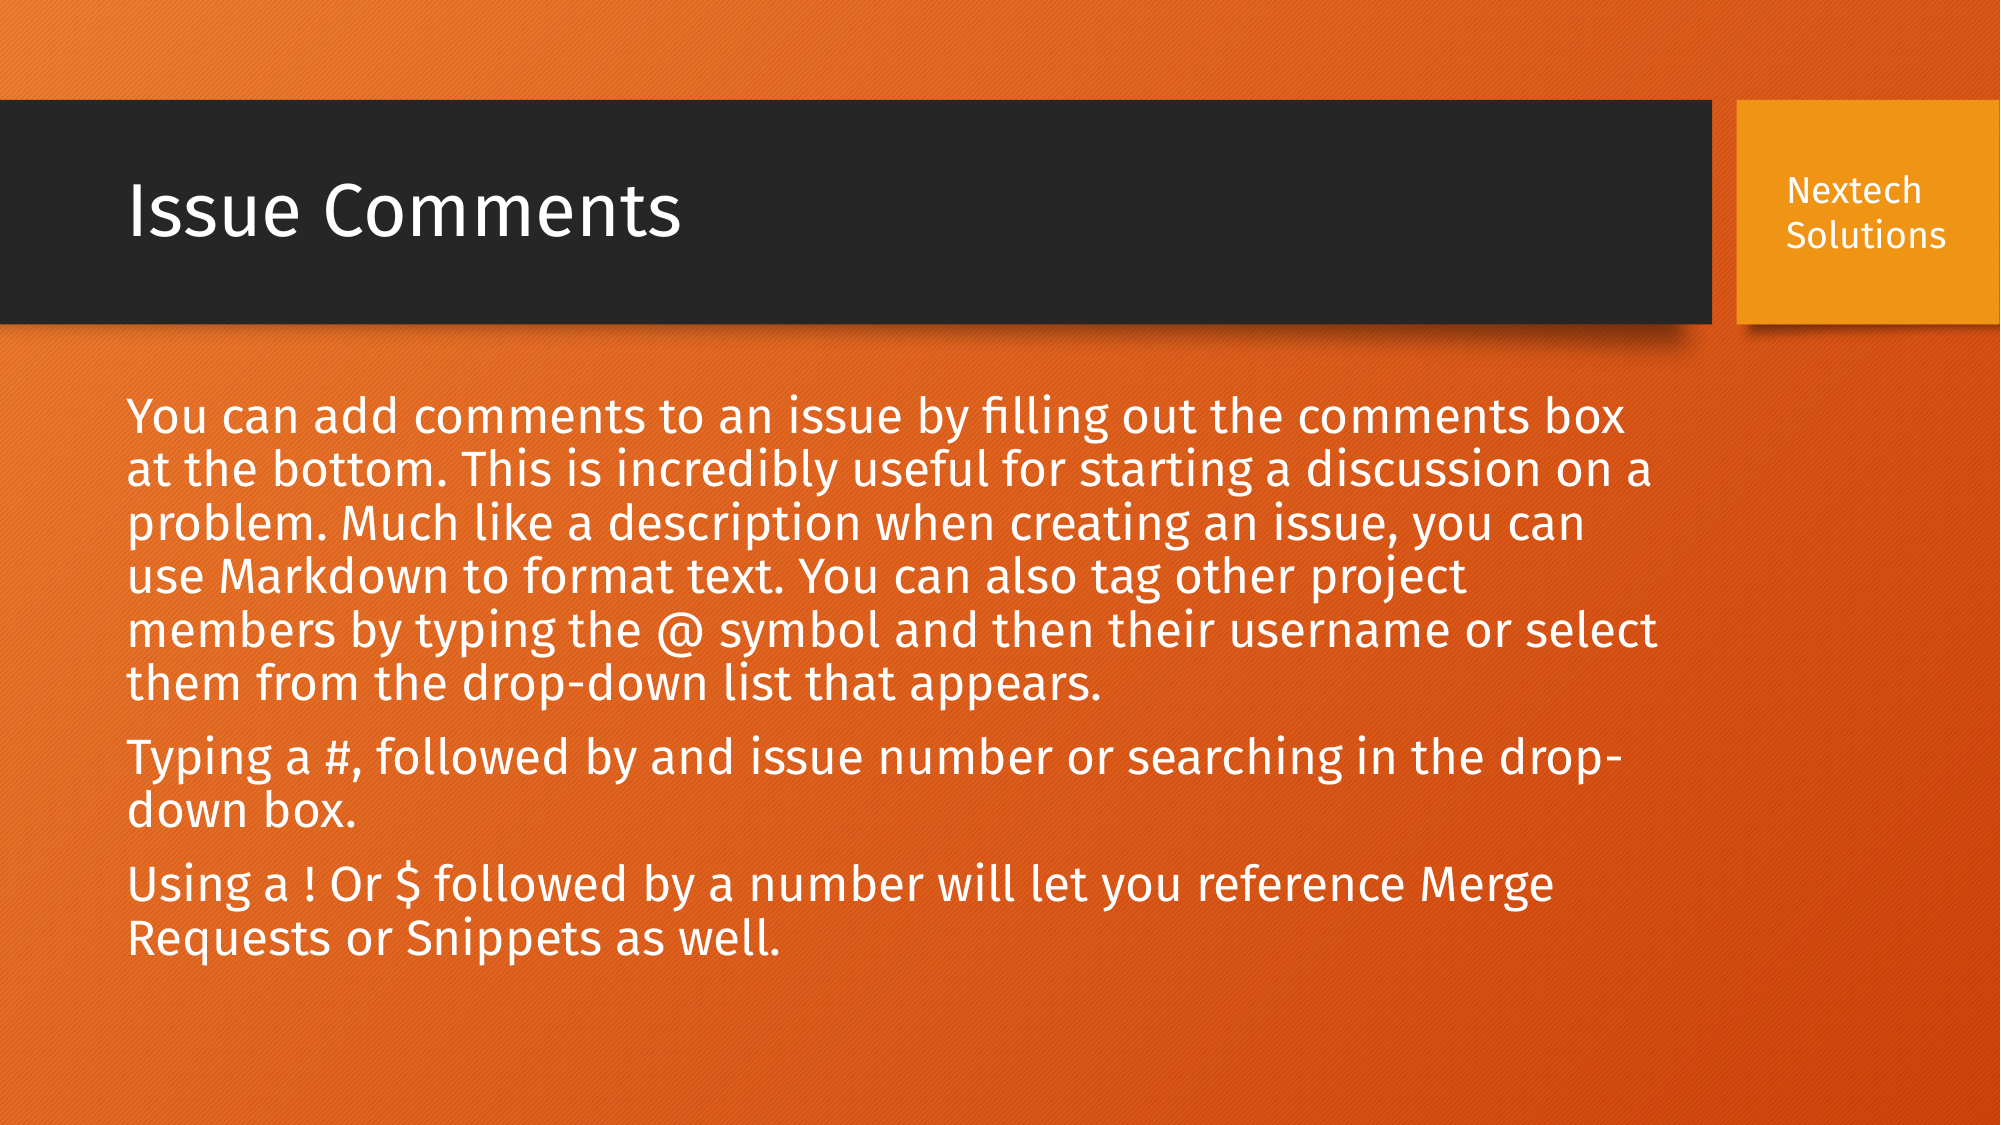

# Issue Comments
Nextech Solutions
You can add comments to an issue by filling out the comments box at the bottom. This is incredibly useful for starting a discussion on a problem. Much like a description when creating an issue, you can use Markdown to format text. You can also tag other project members by typing the @ symbol and then their username or select them from the drop-down list that appears.
Typing a #, followed by and issue number or searching in the drop-down box.
Using a ! Or $ followed by a number will let you reference Merge Requests or Snippets as well.